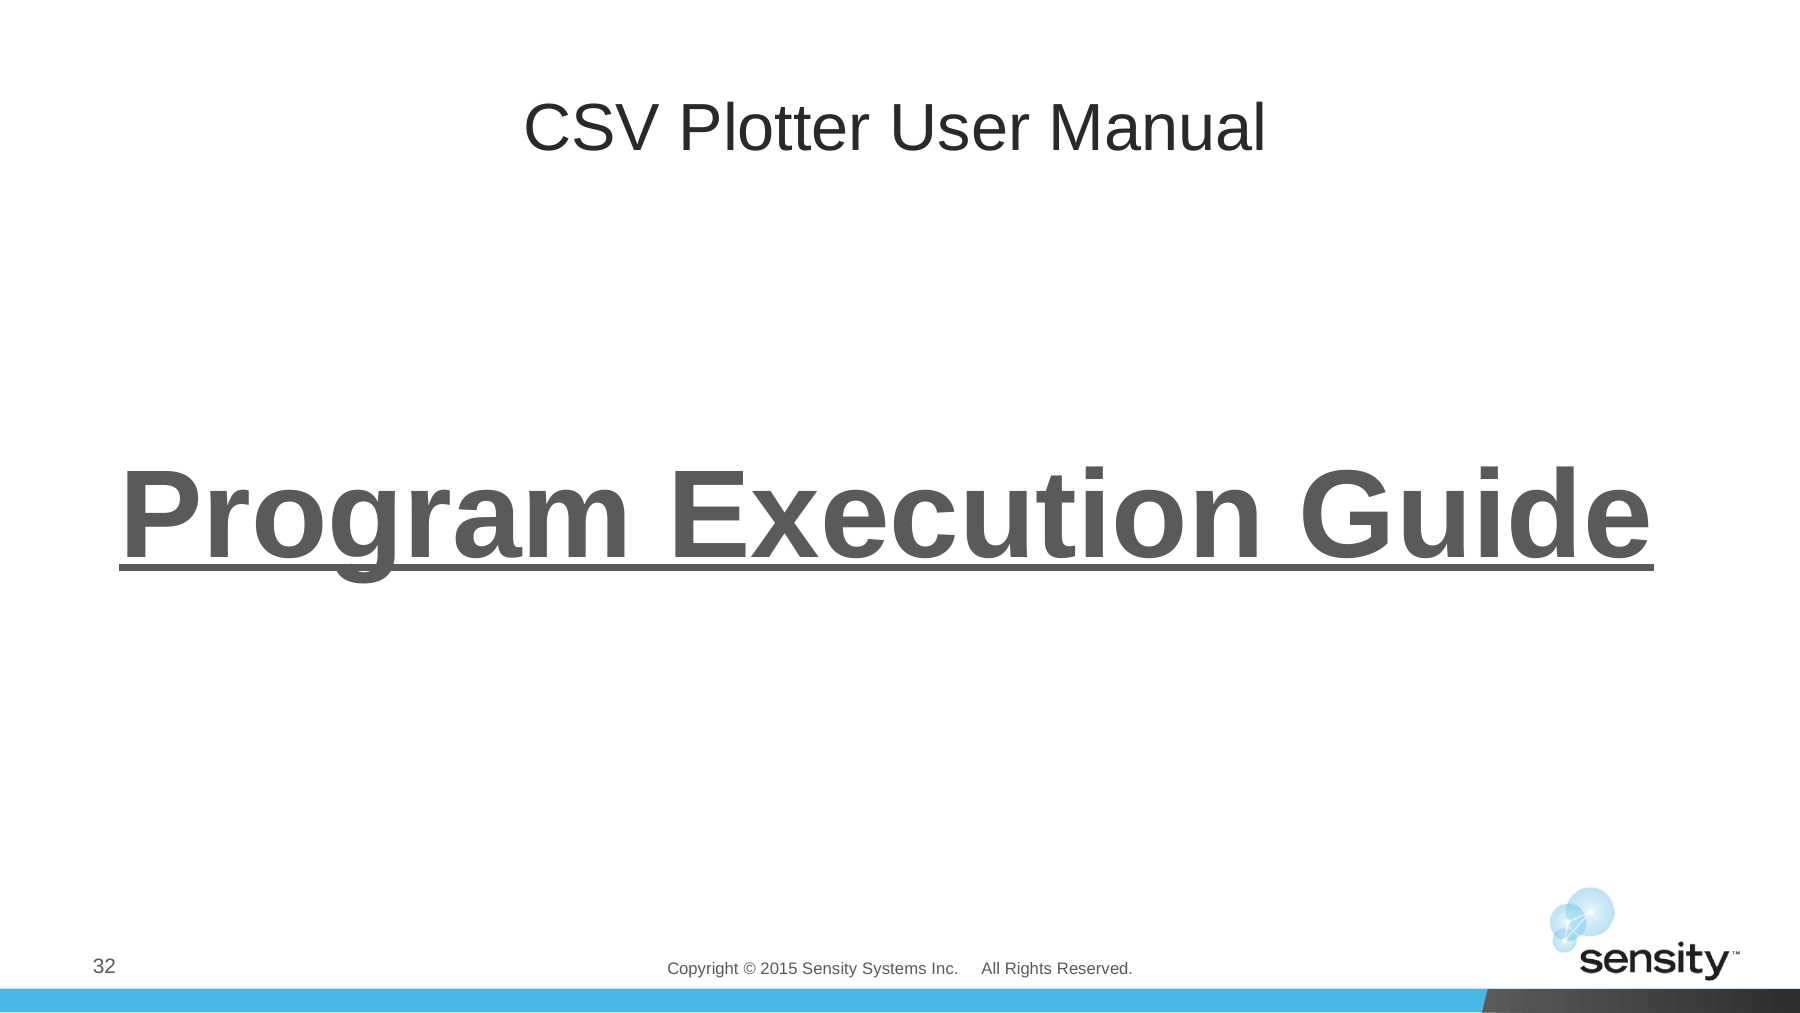

# CSV Plotter User Manual
Program Execution Guide